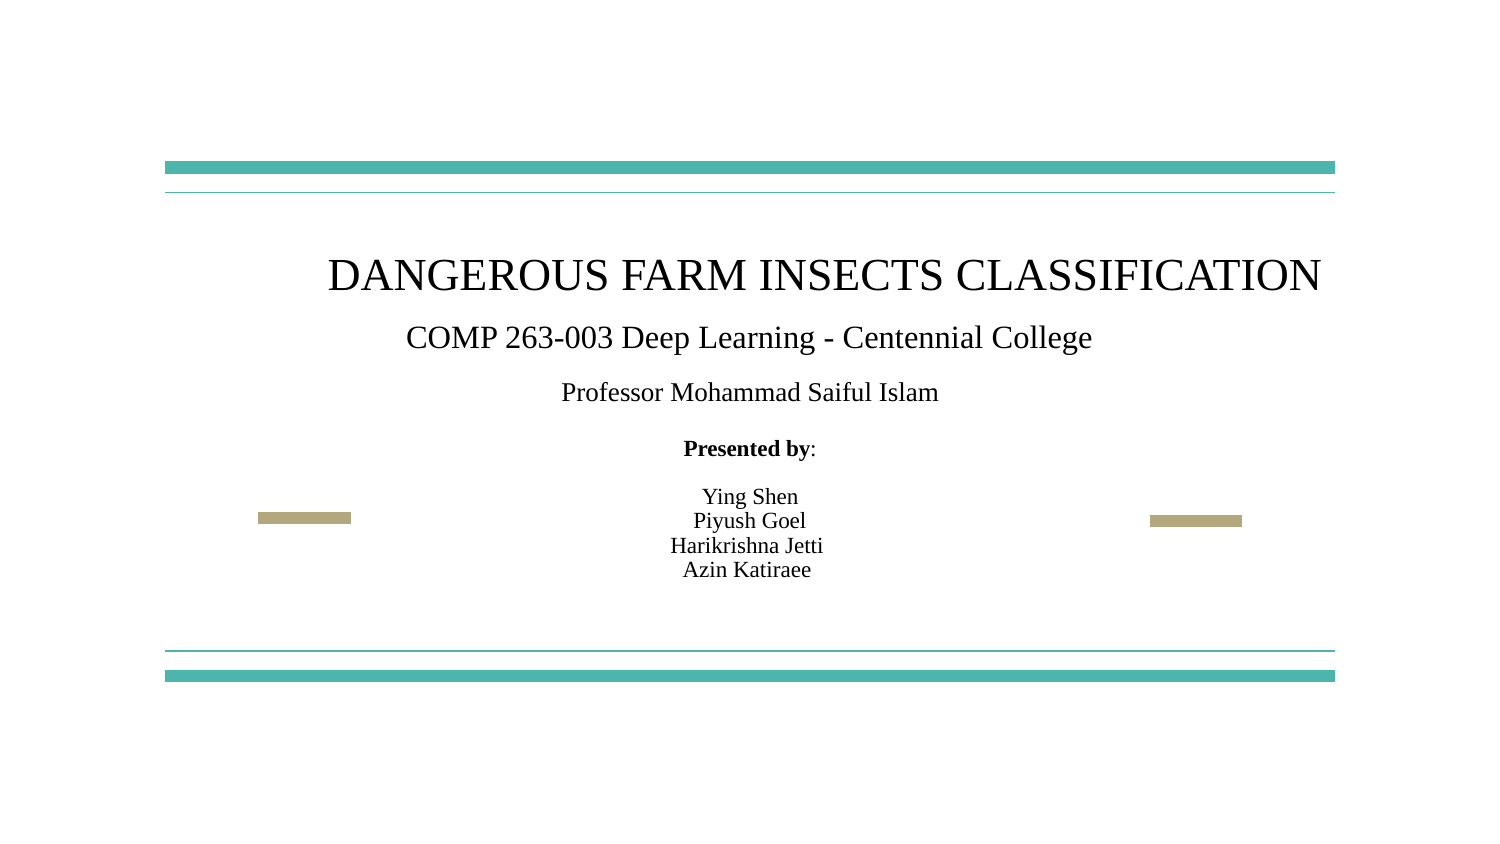

# DANGEROUS FARM INSECTS CLASSIFICATION
COMP 263-003 Deep Learning - Centennial College
Professor Mohammad Saiful Islam
Presented by:

Ying Shen
Piyush Goel
Harikrishna Jetti
Azin Katiraee